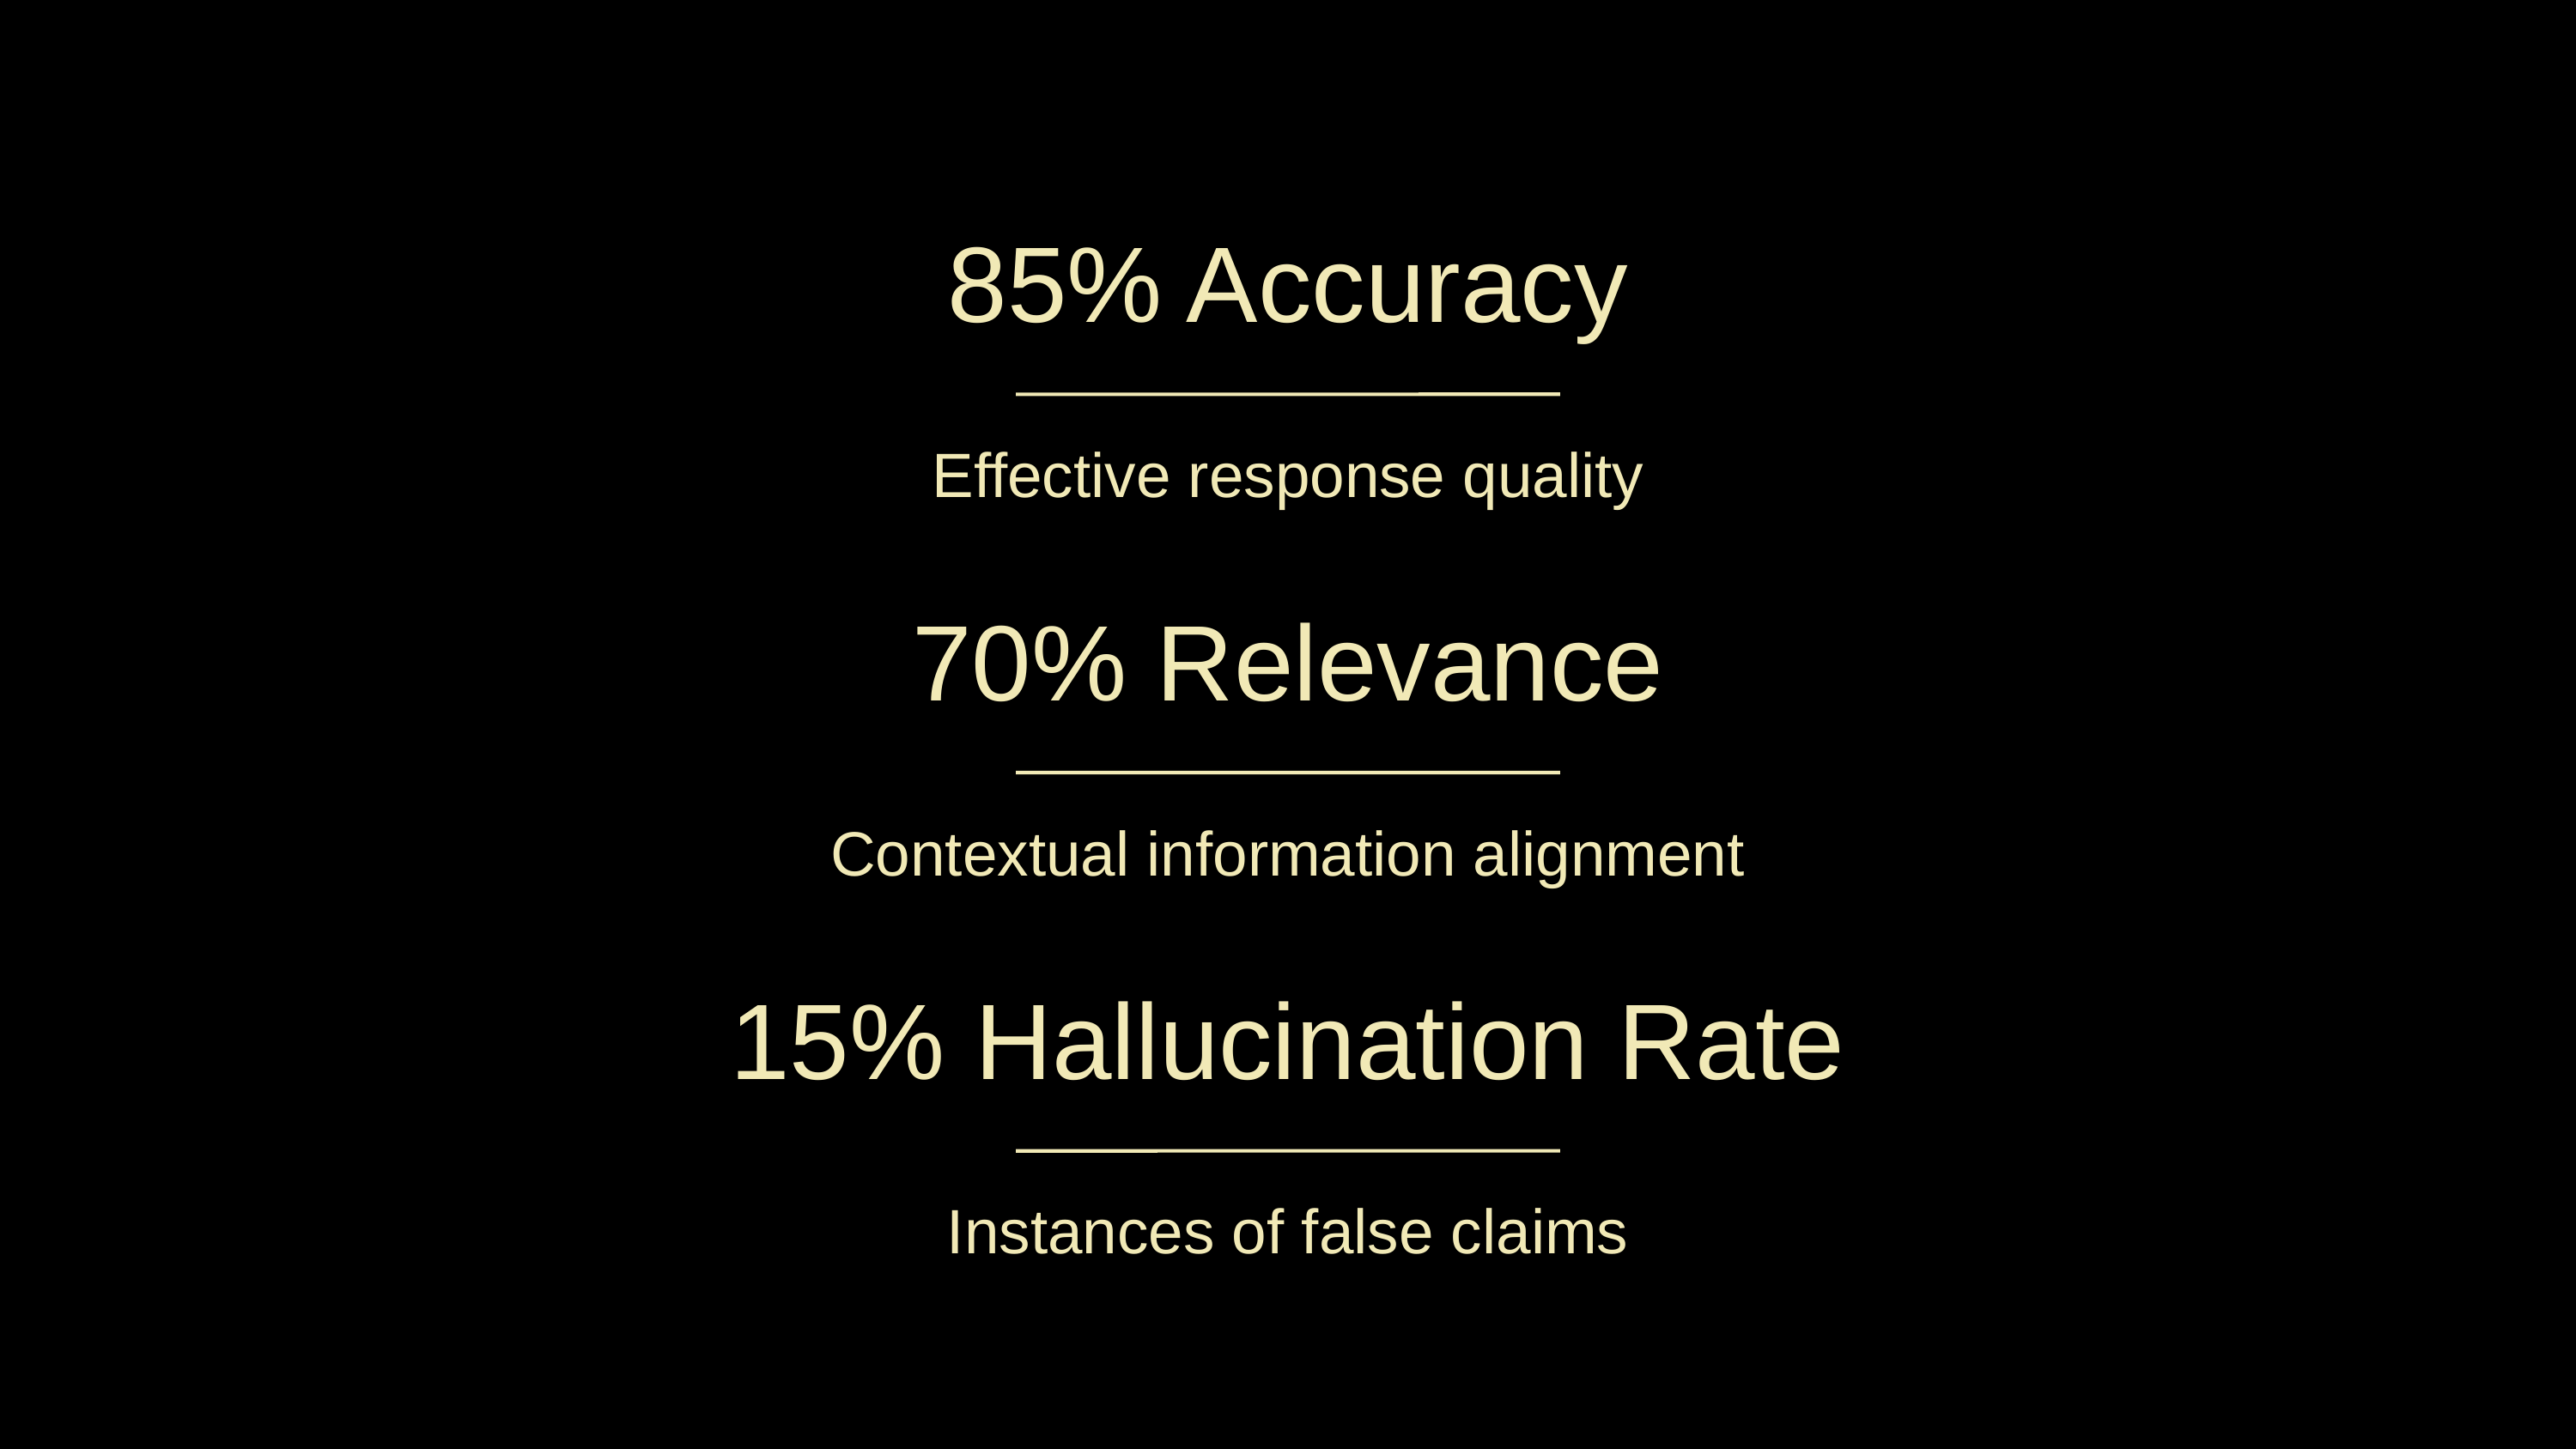

85% Accuracy

Effective response quality
70% Relevance

Contextual information alignment
15% Hallucination Rate

Instances of false claims